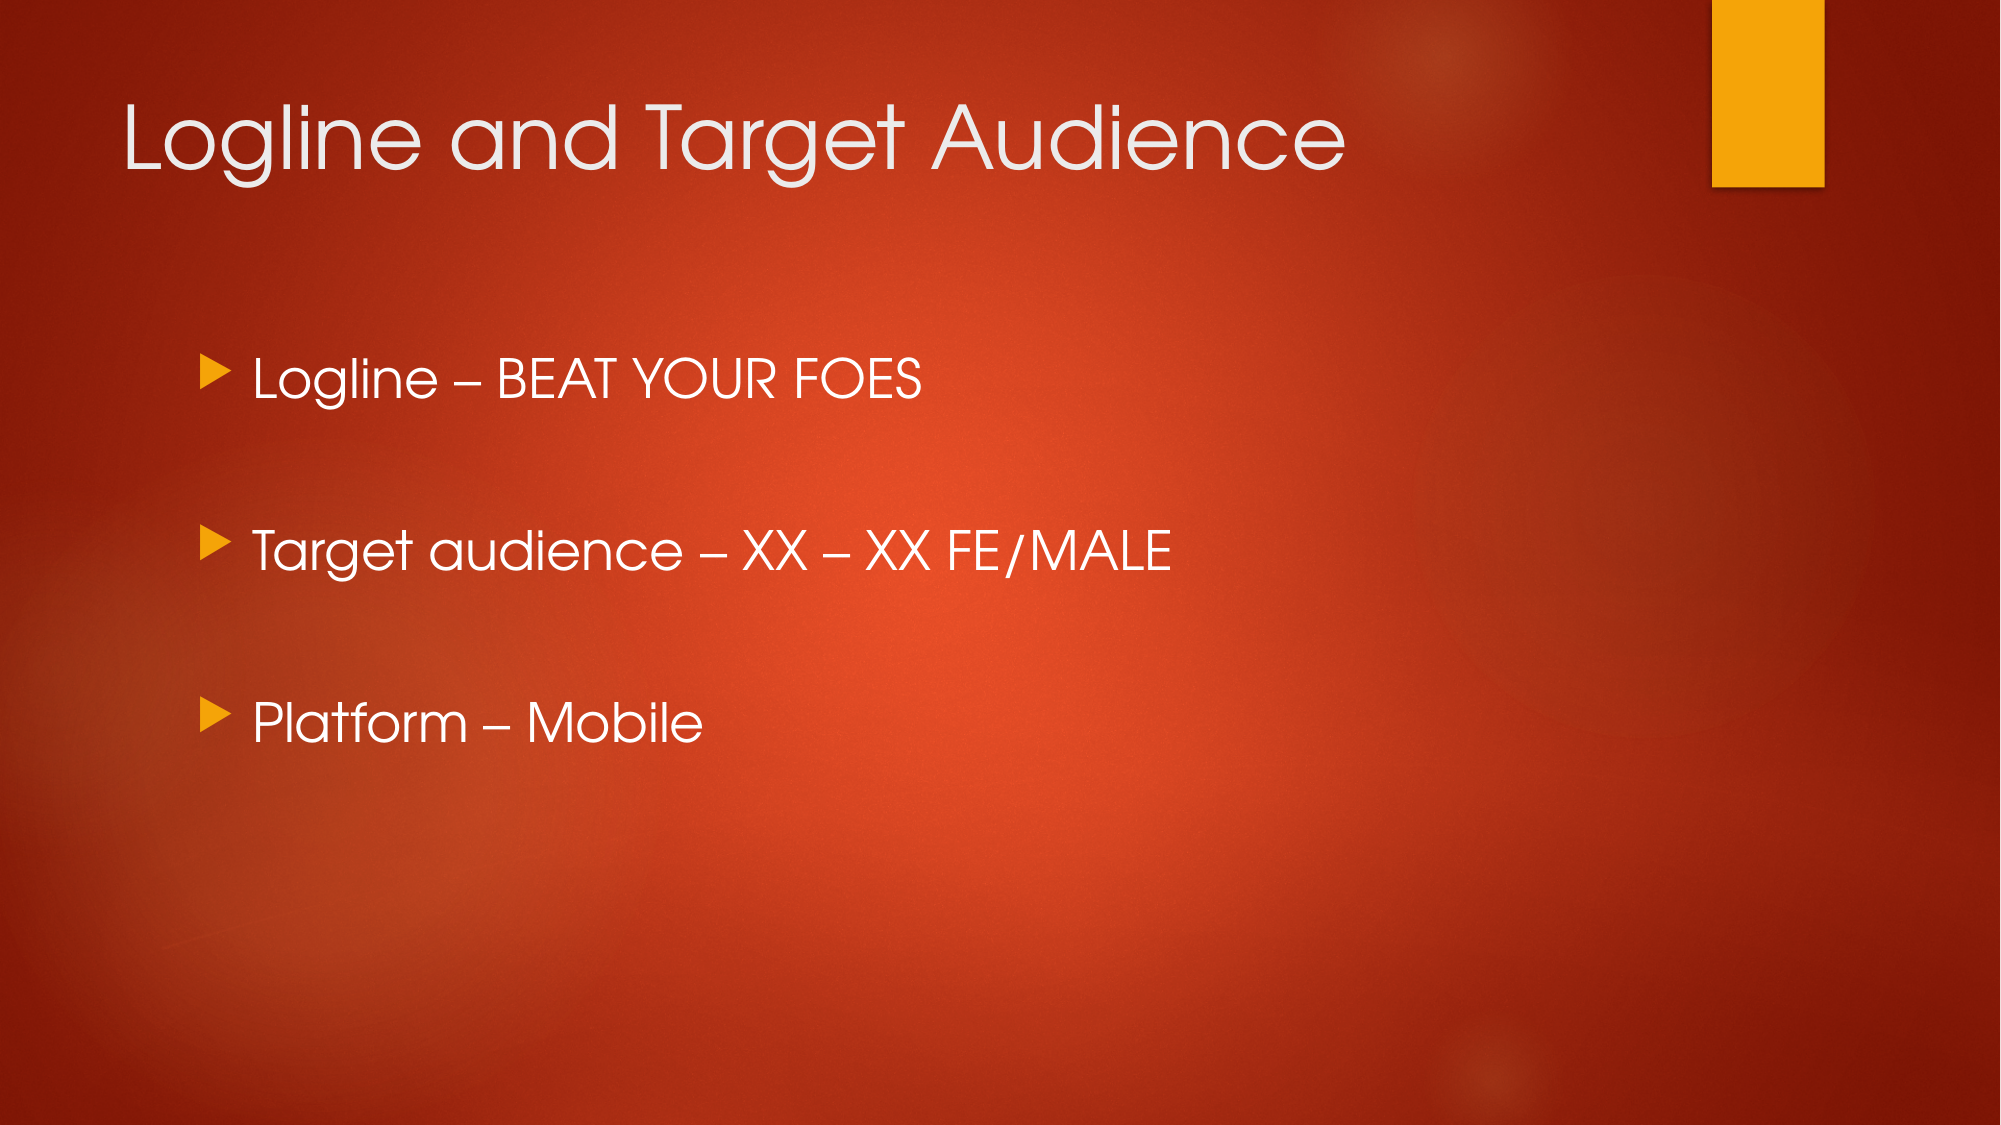

# Logline and Target Audience
Logline – BEAT YOUR FOES

Target audience – XX – XX FE/MALE

Platform – Mobile